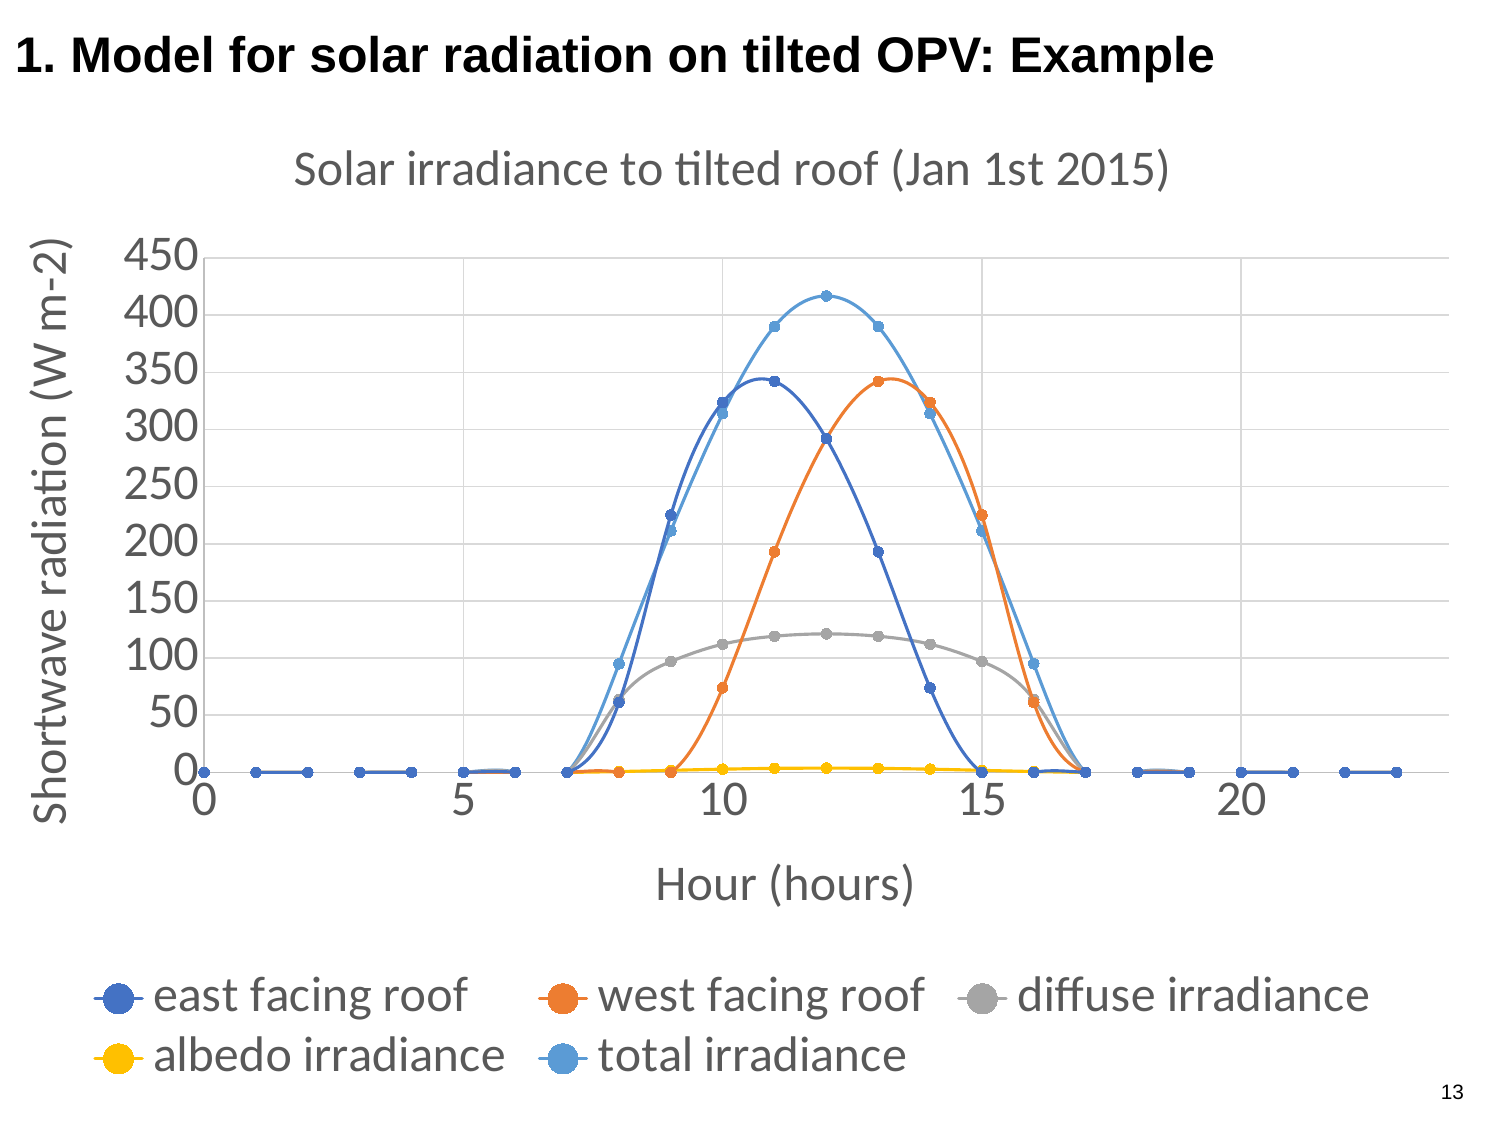

# 1. Model for solar radiation on tilted OPV: Example

### Chart: Solar irradiance to tilted roof (Jan 1st 2015)

| Category |  |  |  |  |  |
|---|---|---|---|---|---|
13